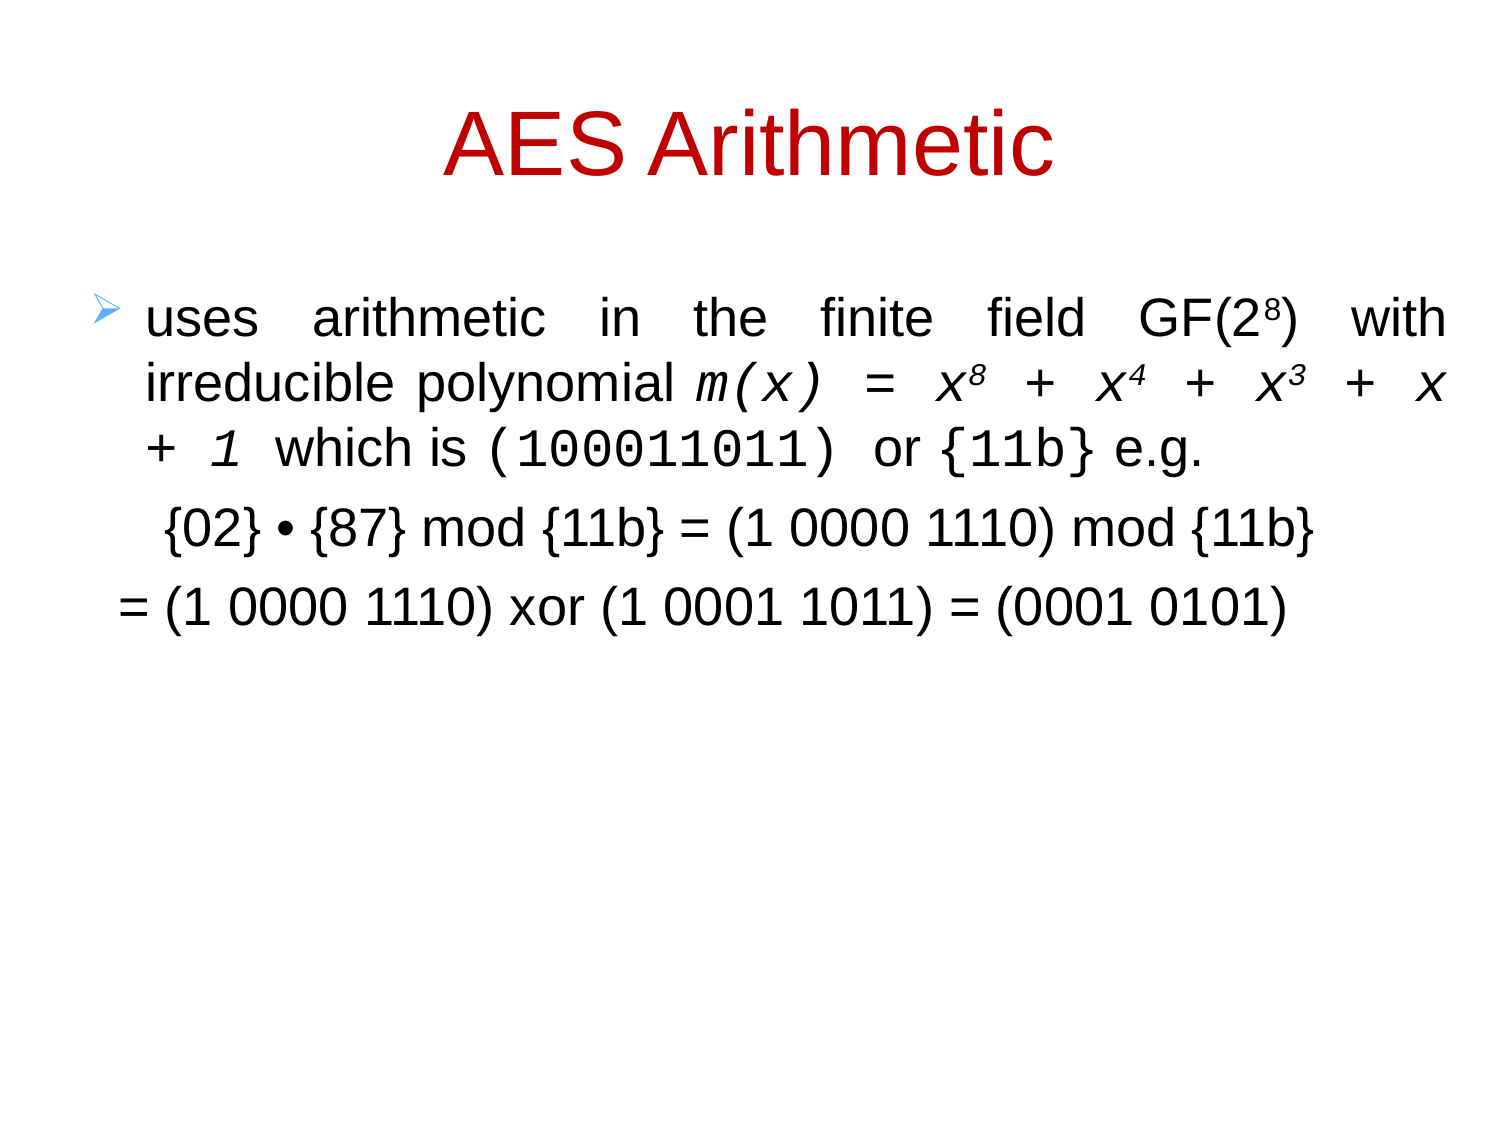

AES Arithmetic
uses arithmetic in the finite field GF(28) with irreducible polynomial m(x) = x8 + x4 + x3 + x + 1 which is (100011011) or {11b} e.g.
	{02} • {87} mod {11b} = (1 0000 1110) mod {11b}
= (1 0000 1110) xor (1 0001 1011) = (0001 0101)